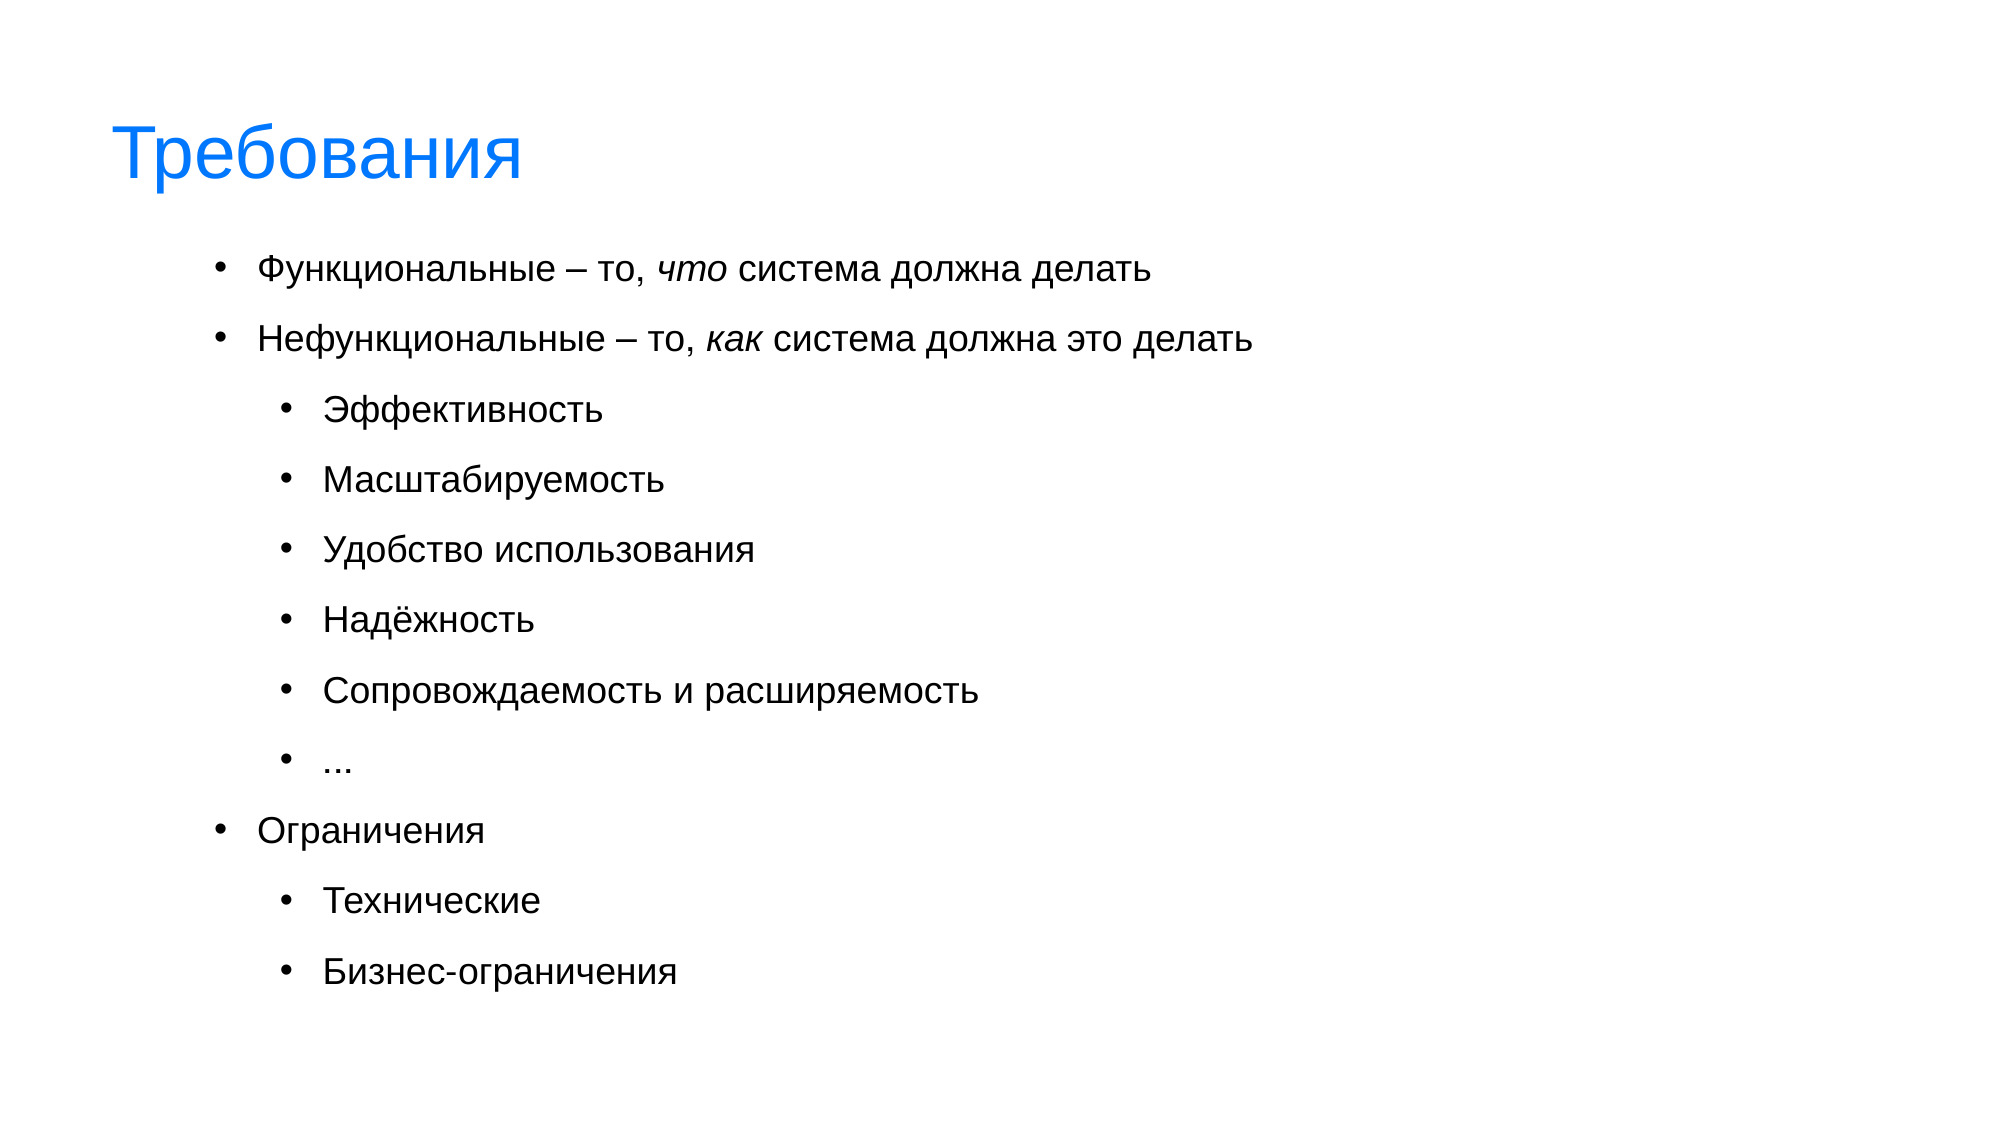

# Требования
Функциональные – то, что система должна делать
Нефункциональные – то, как система должна это делать
Эффективность
Масштабируемость
Удобство использования
Надёжность
Сопровождаемость и расширяемость
...
Ограничения
Технические
Бизнес-ограничения
8